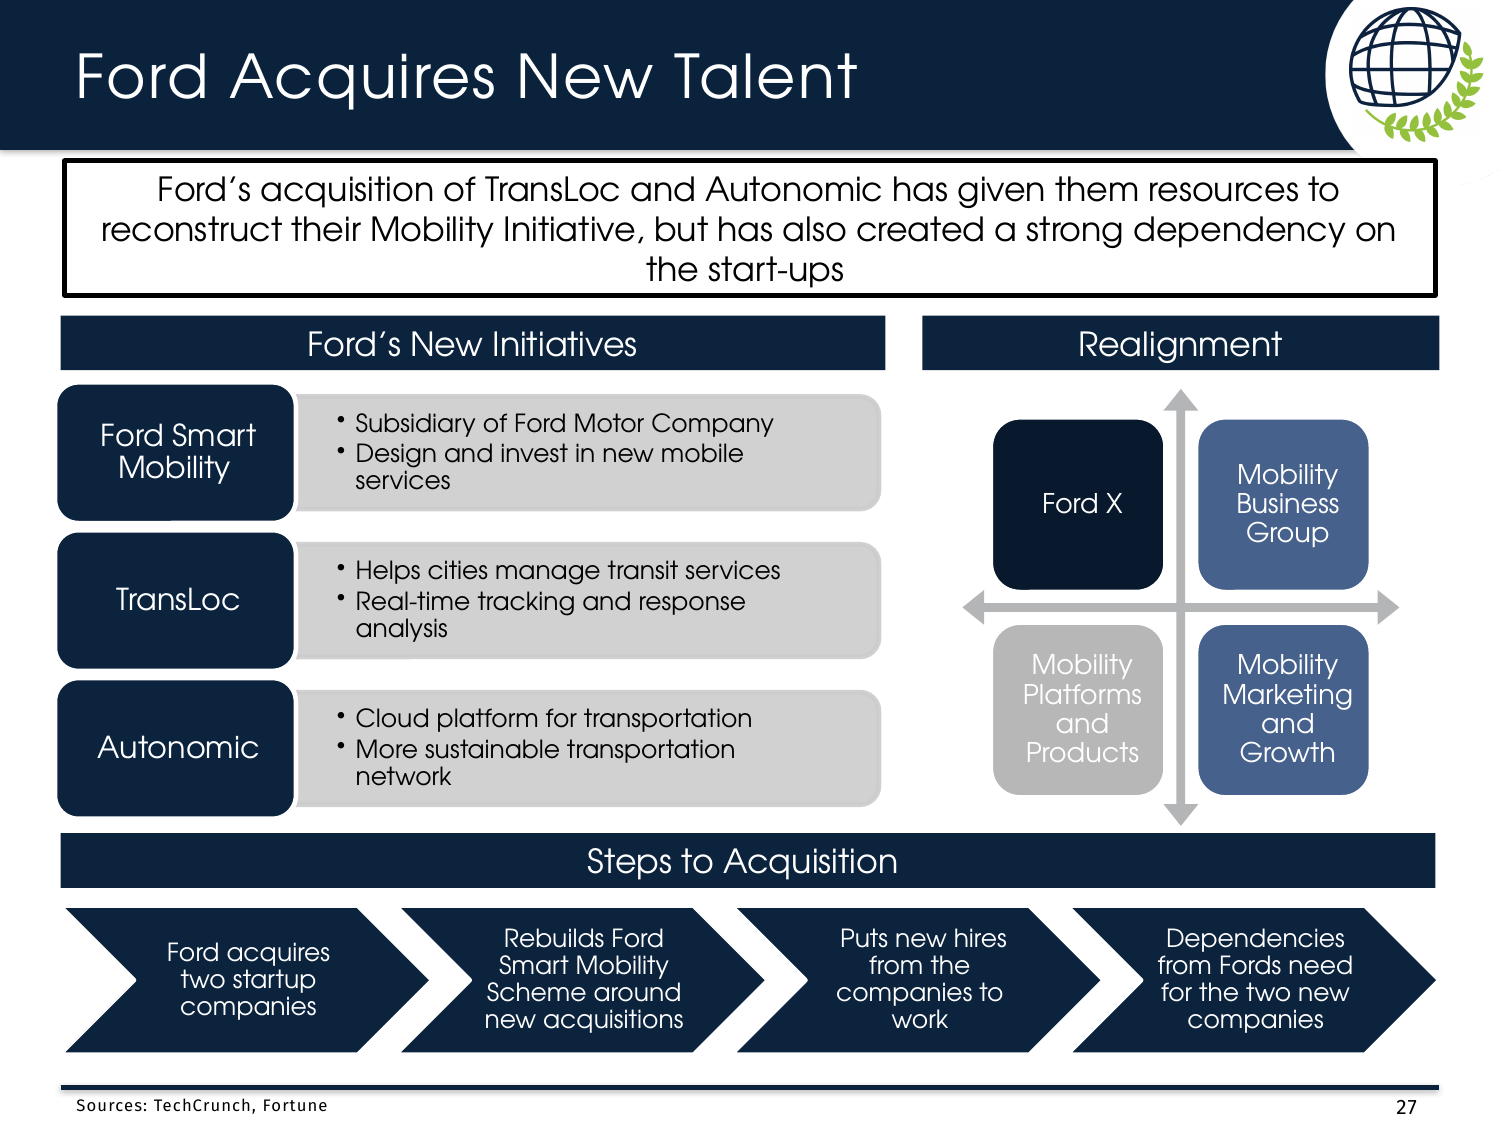

# Ford Acquires New Talent
Ford’s acquisition of TransLoc and Autonomic has given them resources to reconstruct their Mobility Initiative, but has also created a strong dependency on the start-ups
Ford’s New Initiatives
Realignment
Subsidiary of Ford Motor Company
Design and invest in new mobile services
Ford Smart Mobility
Helps cities manage transit services
Real-time tracking and response analysis
TransLoc
Cloud platform for transportation
More sustainable transportation network
Autonomic
Ford X
Mobility Business Group
Mobility Platforms and Products
Mobility Marketing and Growth
Ford acquires two startup companies
Rebuilds Ford Smart Mobility Scheme around new acquisitions
 Puts new hires from the companies to work
Dependencies from Fords need for the two new companies
Steps to Acquisition
Sources: TechCrunch, Fortune
27